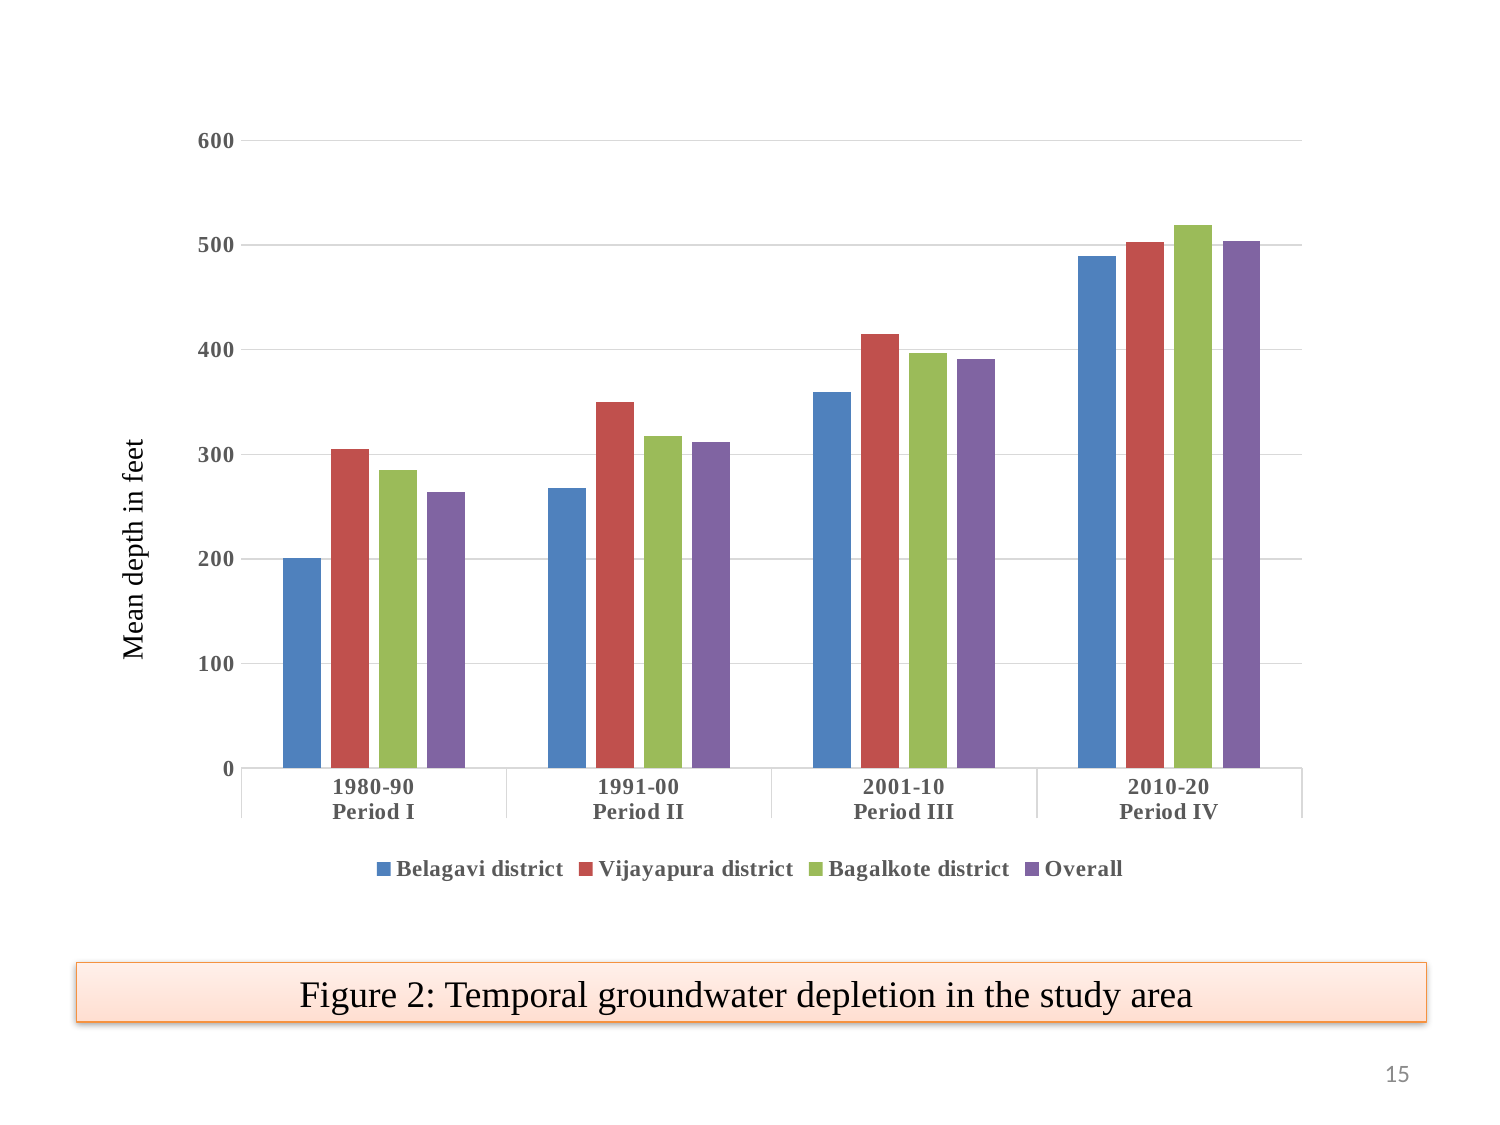

### Chart

| Category | Belagavi district | Vijayapura district | Bagalkote district | Overall |
|---|---|---|---|---|
| 1980-90 | 201.0 | 305.0 | 285.0 | 264.0 |
| 1991-00 | 268.0 | 350.0 | 318.0 | 312.0 |
| 2001-10 | 360.0 | 415.0 | 397.0 | 391.0 |
| 2010-20 | 490.0 | 503.0 | 519.0 | 504.0 |
Mean depth in feet
Figure 2: Temporal groundwater depletion in the study area
15